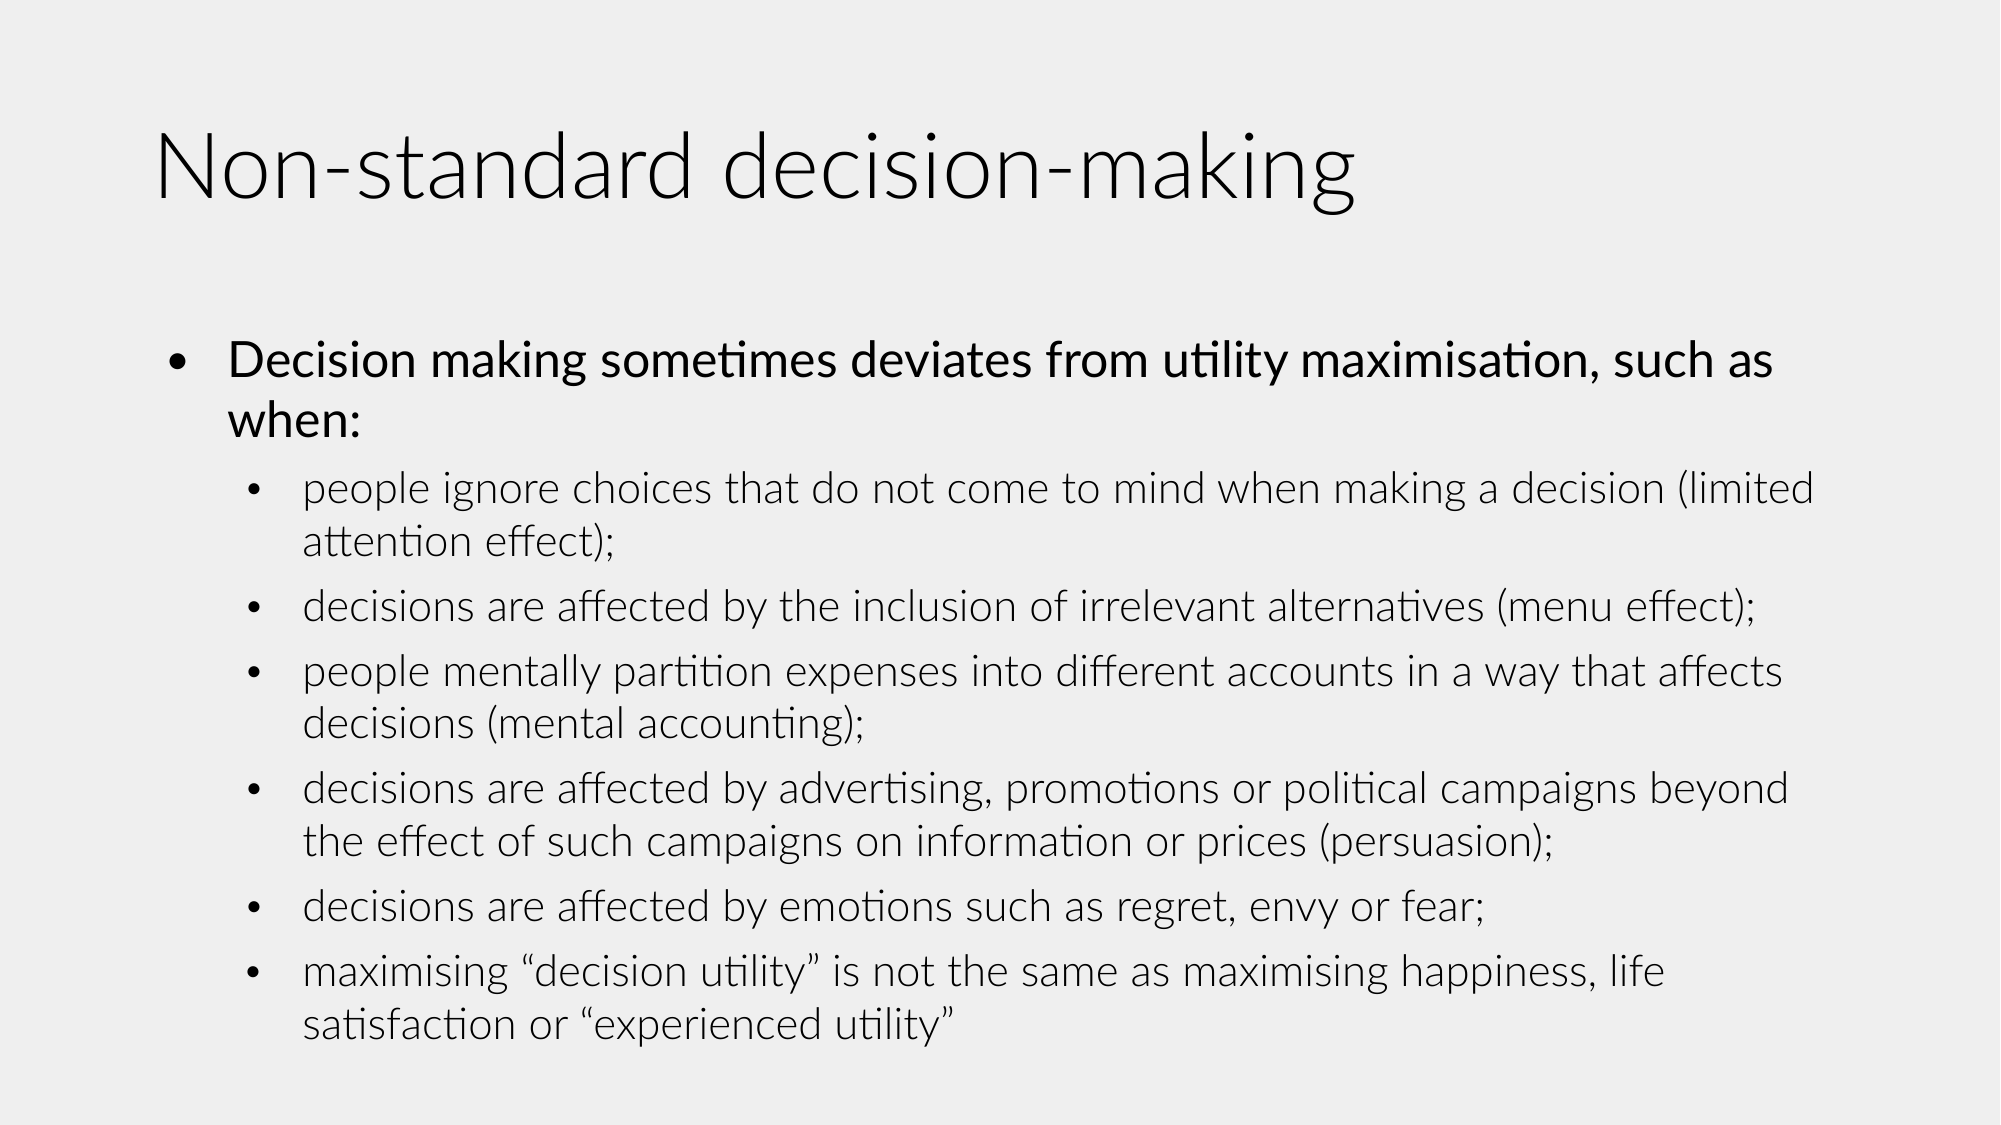

# Non-standard decision-making
Decision making sometimes deviates from utility maximisation, such as when:
people ignore choices that do not come to mind when making a decision (limited attention effect);
decisions are affected by the inclusion of irrelevant alternatives (menu effect);
people mentally partition expenses into different accounts in a way that affects decisions (mental accounting);
decisions are affected by advertising, promotions or political campaigns beyond the effect of such campaigns on information or prices (persuasion);
decisions are affected by emotions such as regret, envy or fear;
maximising “decision utility” is not the same as maximising happiness, life satisfaction or “experienced utility”